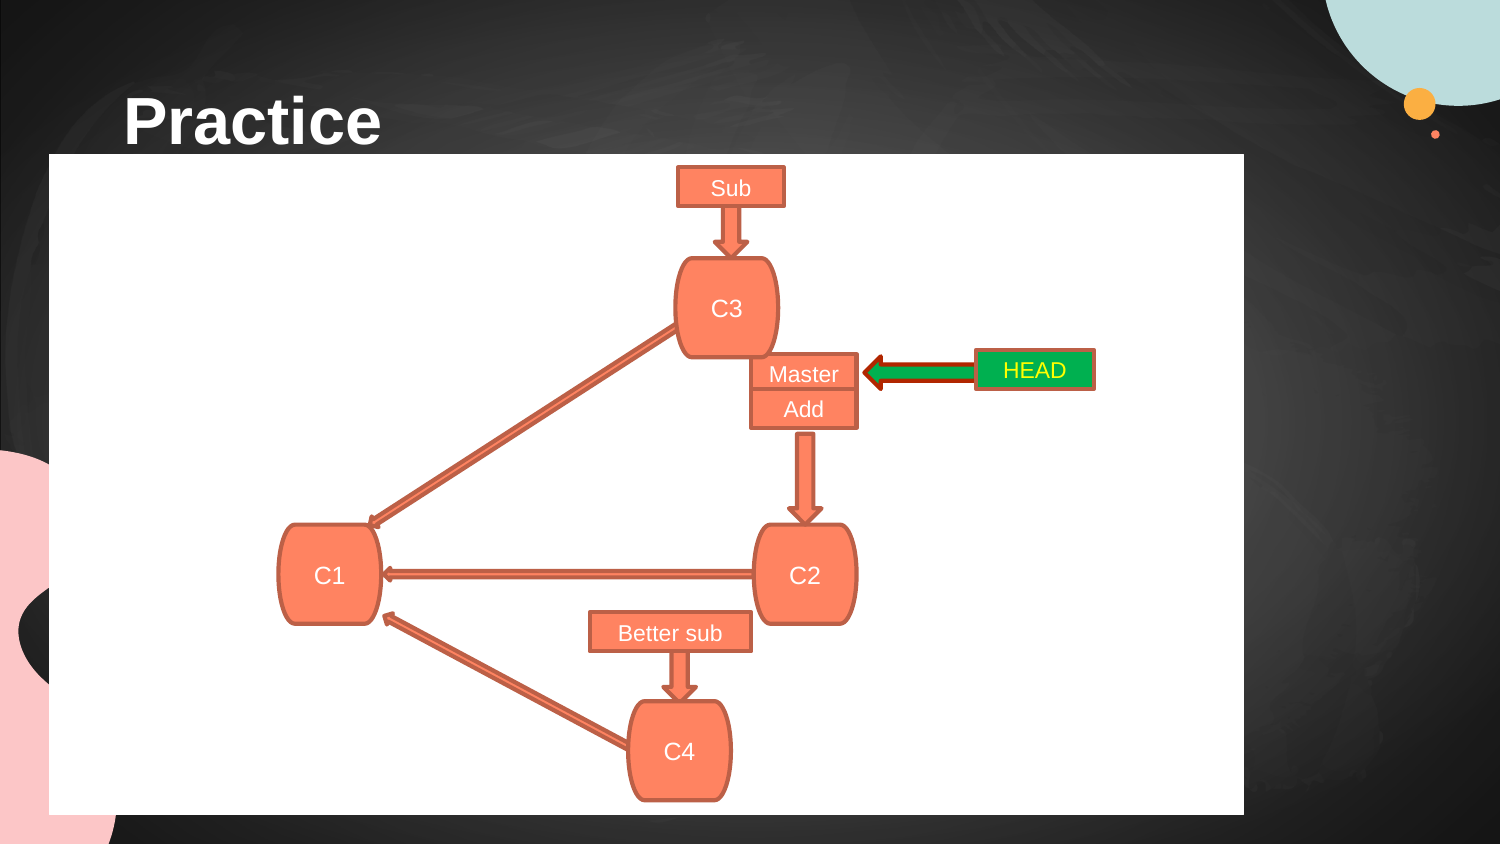

Practice

Sub

C3

HEAD
Master
Add

C1
C2

Better sub

C4